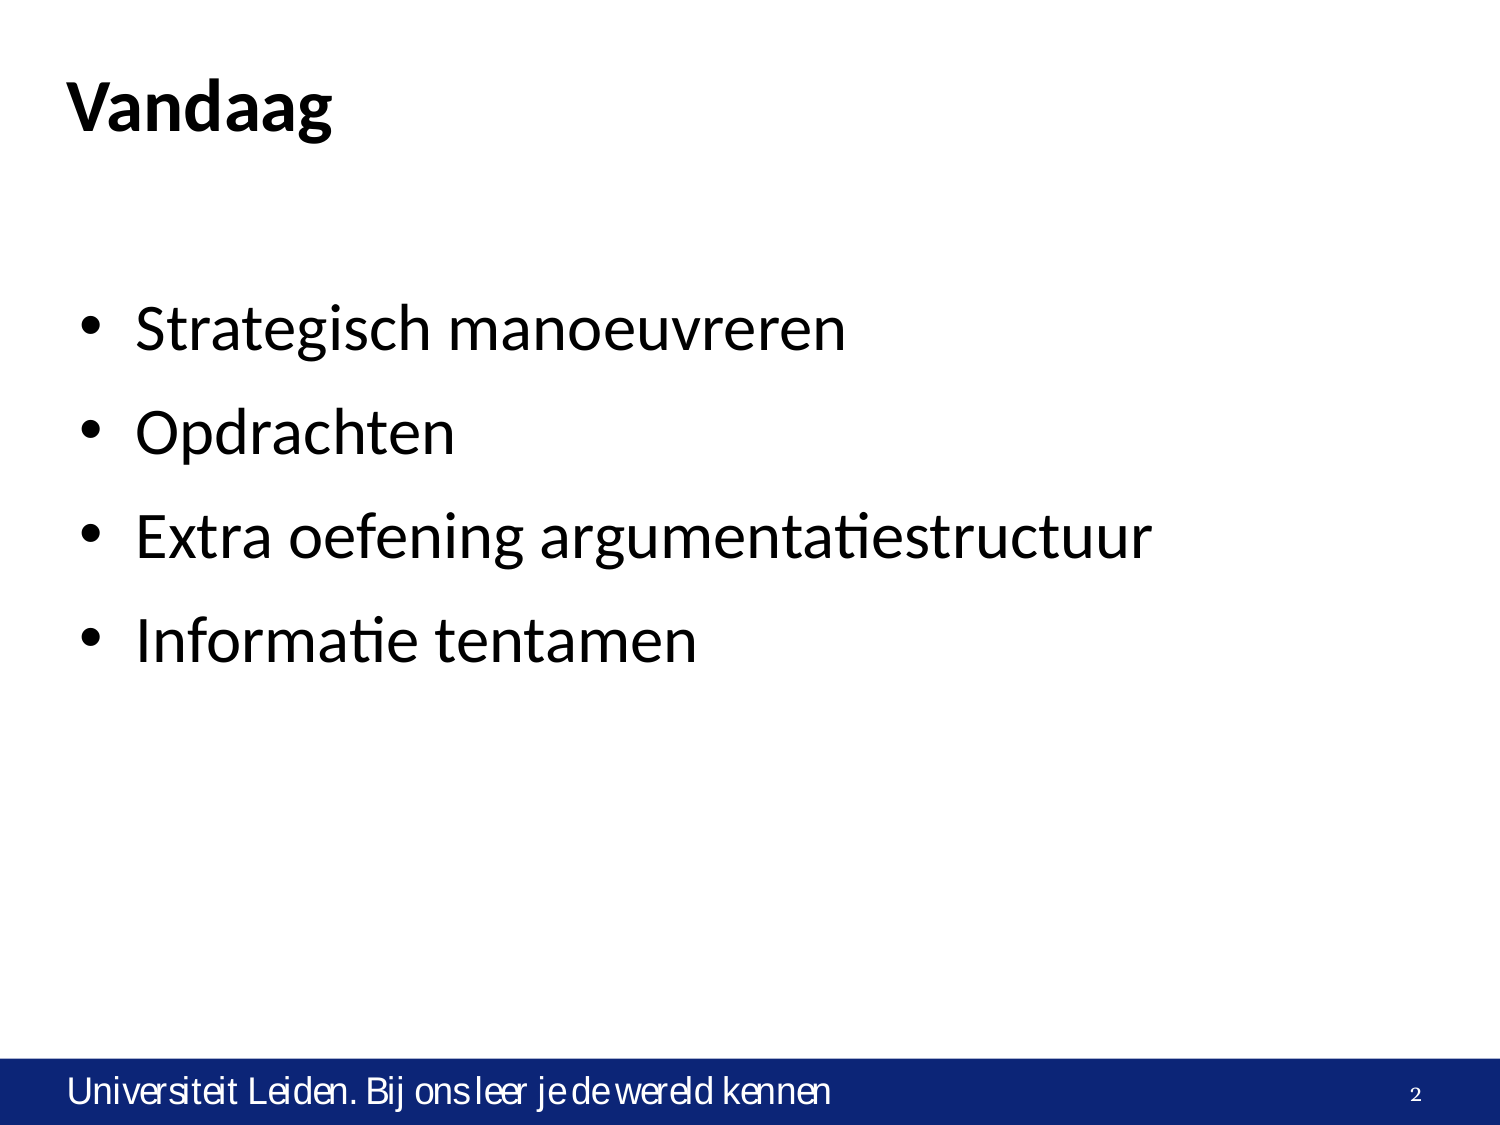

# Vandaag
Strategisch manoeuvreren
Opdrachten
Extra oefening argumentatiestructuur
Informatie tentamen